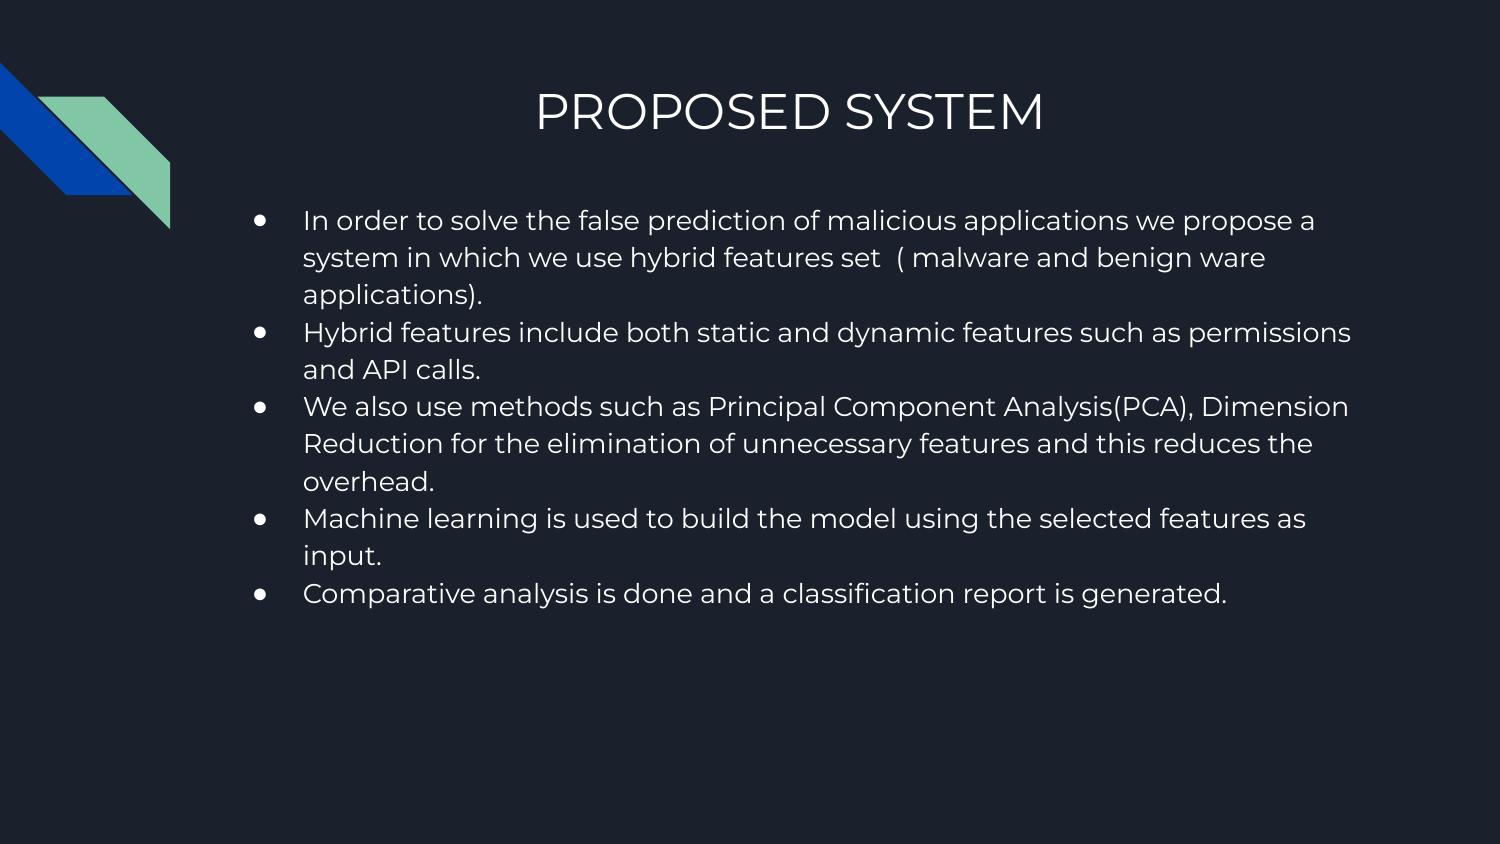

# PROPOSED SYSTEM
In order to solve the false prediction of malicious applications we propose a system in which we use hybrid features set  ( malware and benign ware applications).
Hybrid features include both static and dynamic features such as permissions and API calls.
We also use methods such as Principal Component Analysis(PCA), Dimension Reduction for the elimination of unnecessary features and this reduces the overhead.
Machine learning is used to build the model using the selected features as input.
Comparative analysis is done and a classification report is generated.